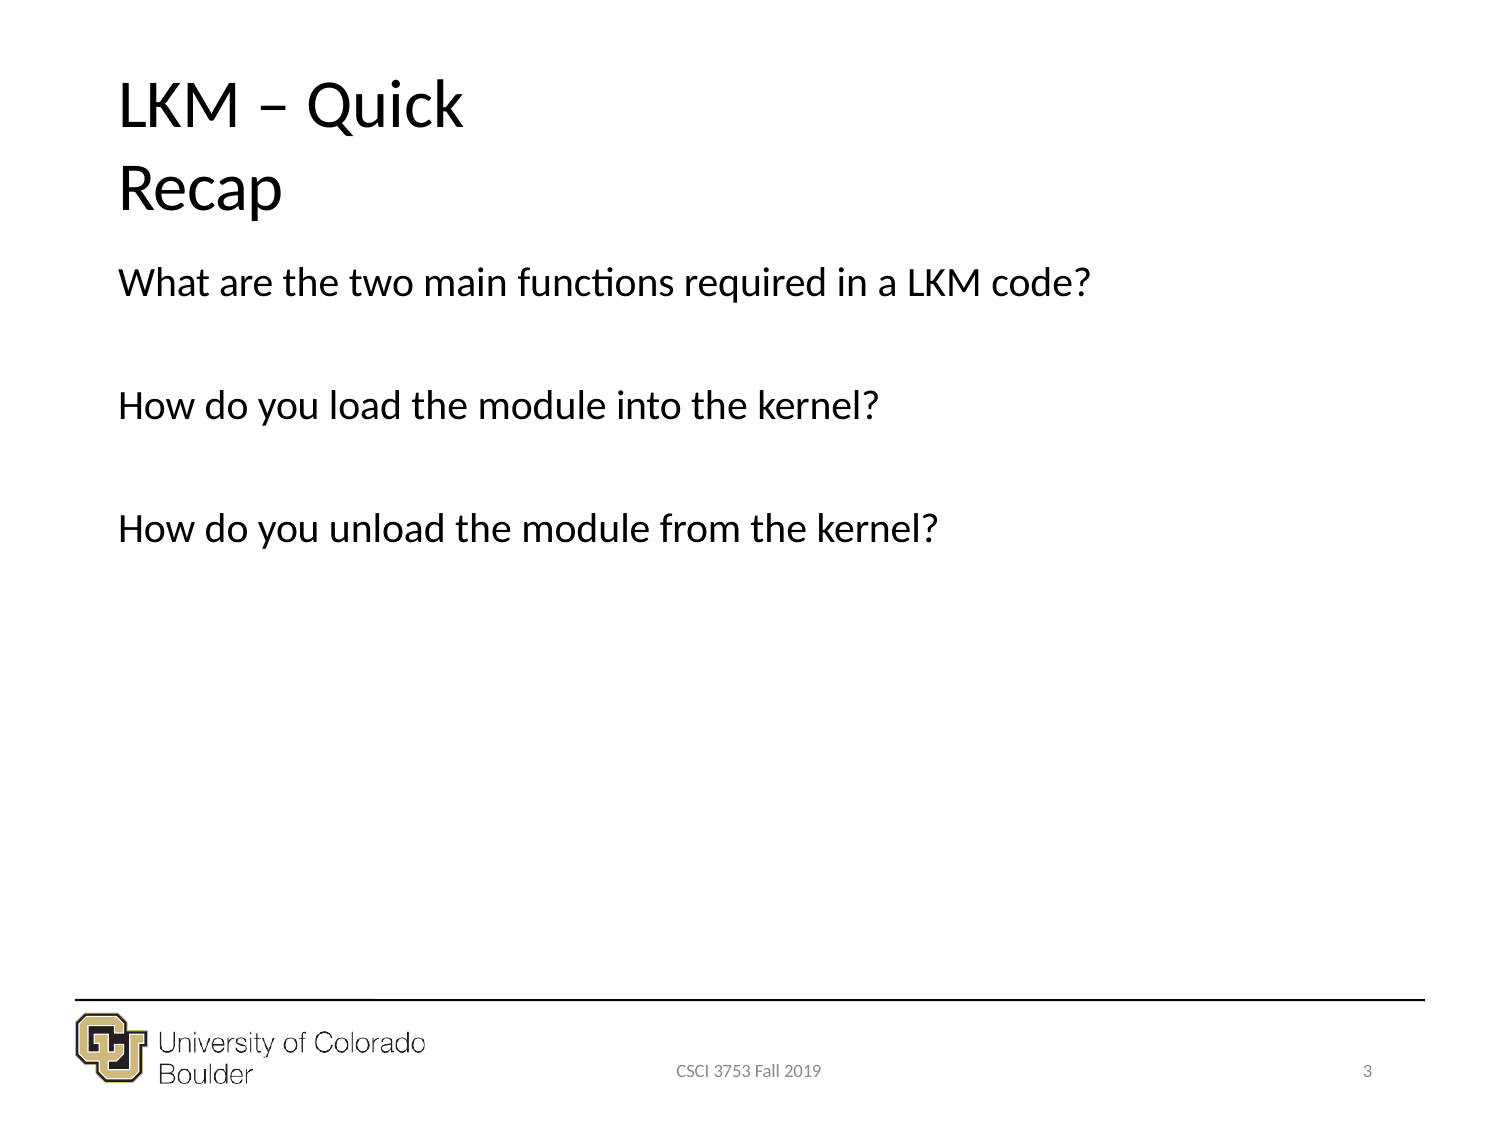

# LKM – Quick Recap
What are the two main functions required in a LKM code?
How do you load the module into the kernel?  How do you unload the module from the kernel?
CSCI 3753 Fall 2019
3